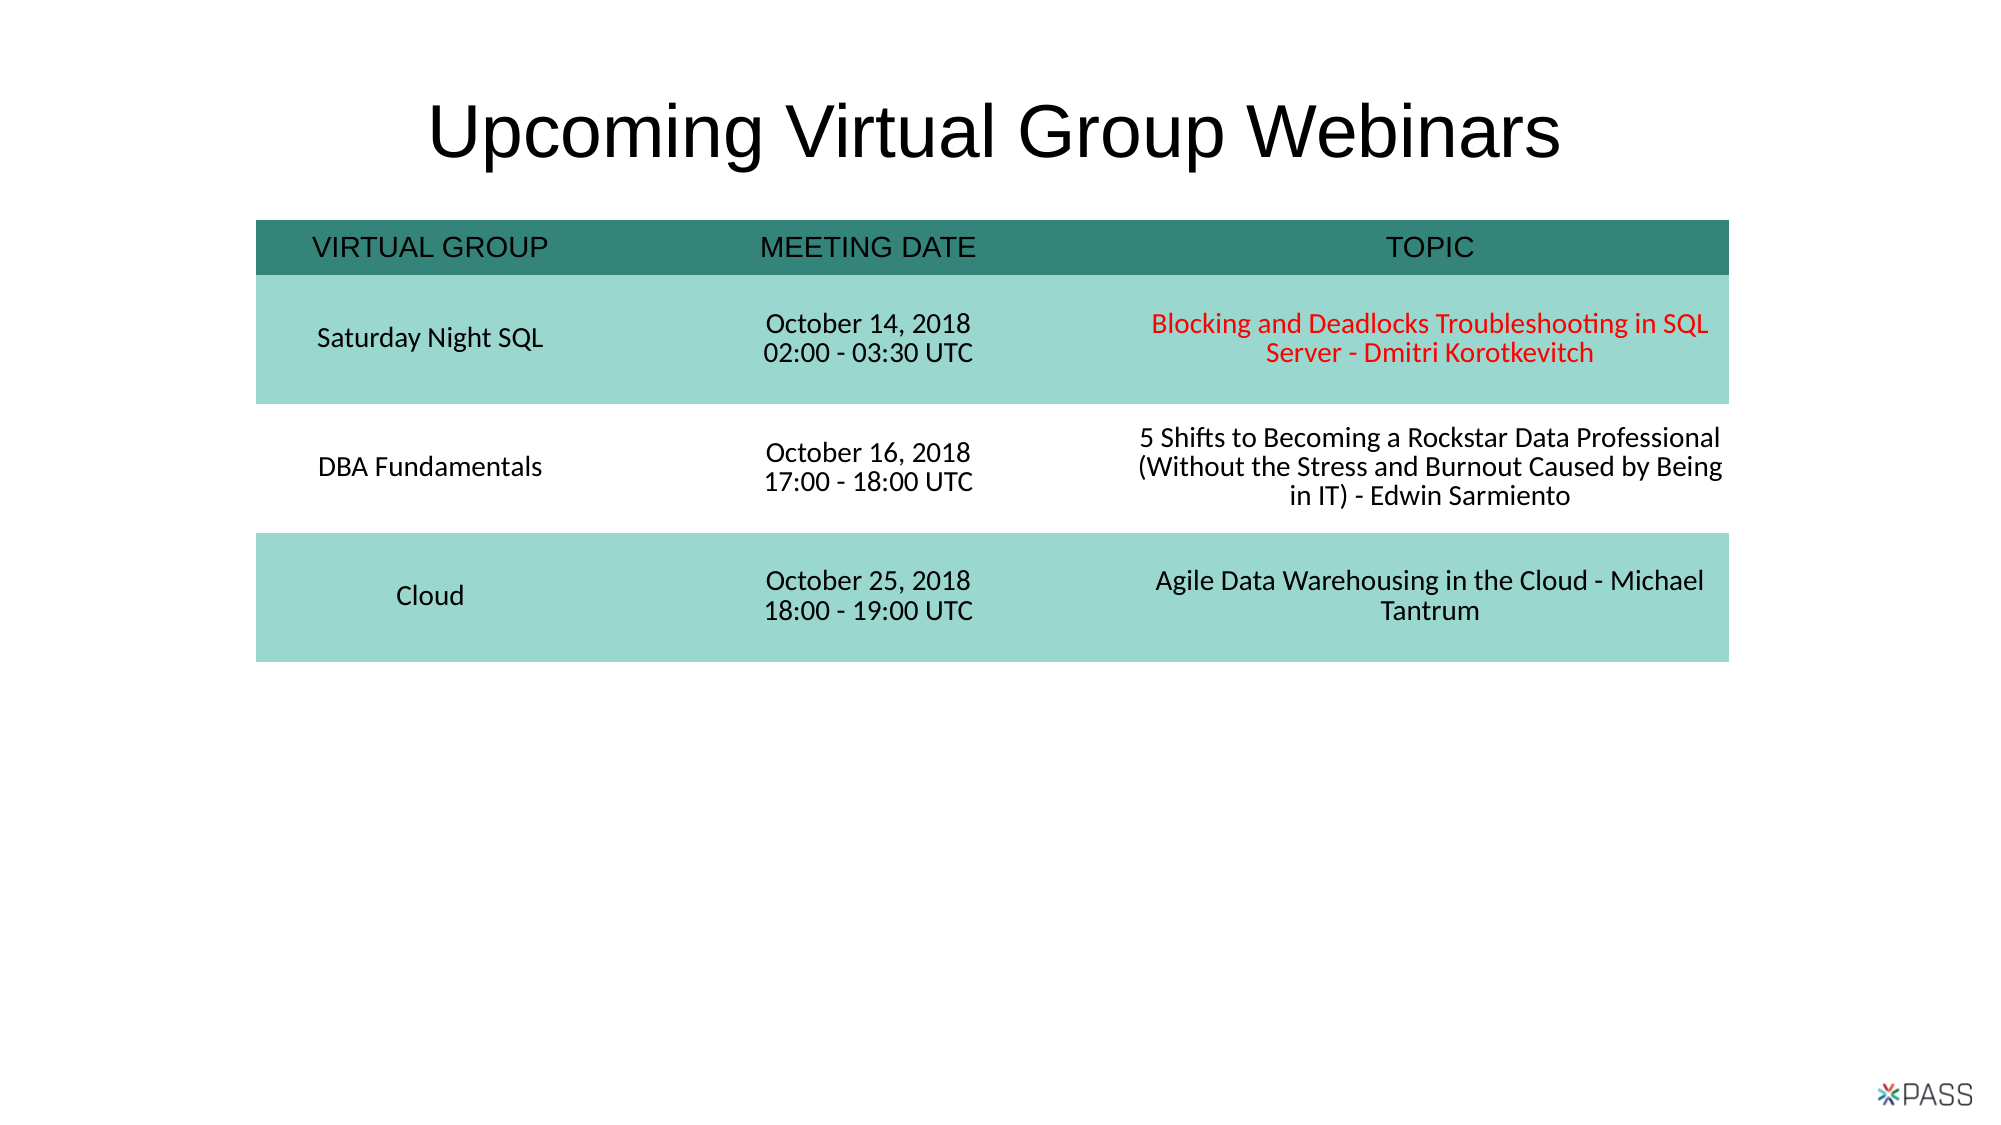

# Upcoming Virtual Group Webinars
| VIRTUAL GROUP | MEETING DATE | TOPIC |
| --- | --- | --- |
| Saturday Night SQL | October 14, 2018 02:00 - 03:30 UTC | Blocking and Deadlocks Troubleshooting in SQL Server - Dmitri Korotkevitch |
| DBA Fundamentals | October 16, 2018 17:00 - 18:00 UTC | 5 Shifts to Becoming a Rockstar Data Professional (Without the Stress and Burnout Caused by Being in IT) - Edwin Sarmiento |
| Cloud | October 25, 2018 18:00 - 19:00 UTC | Agile Data Warehousing in the Cloud - Michael Tantrum |